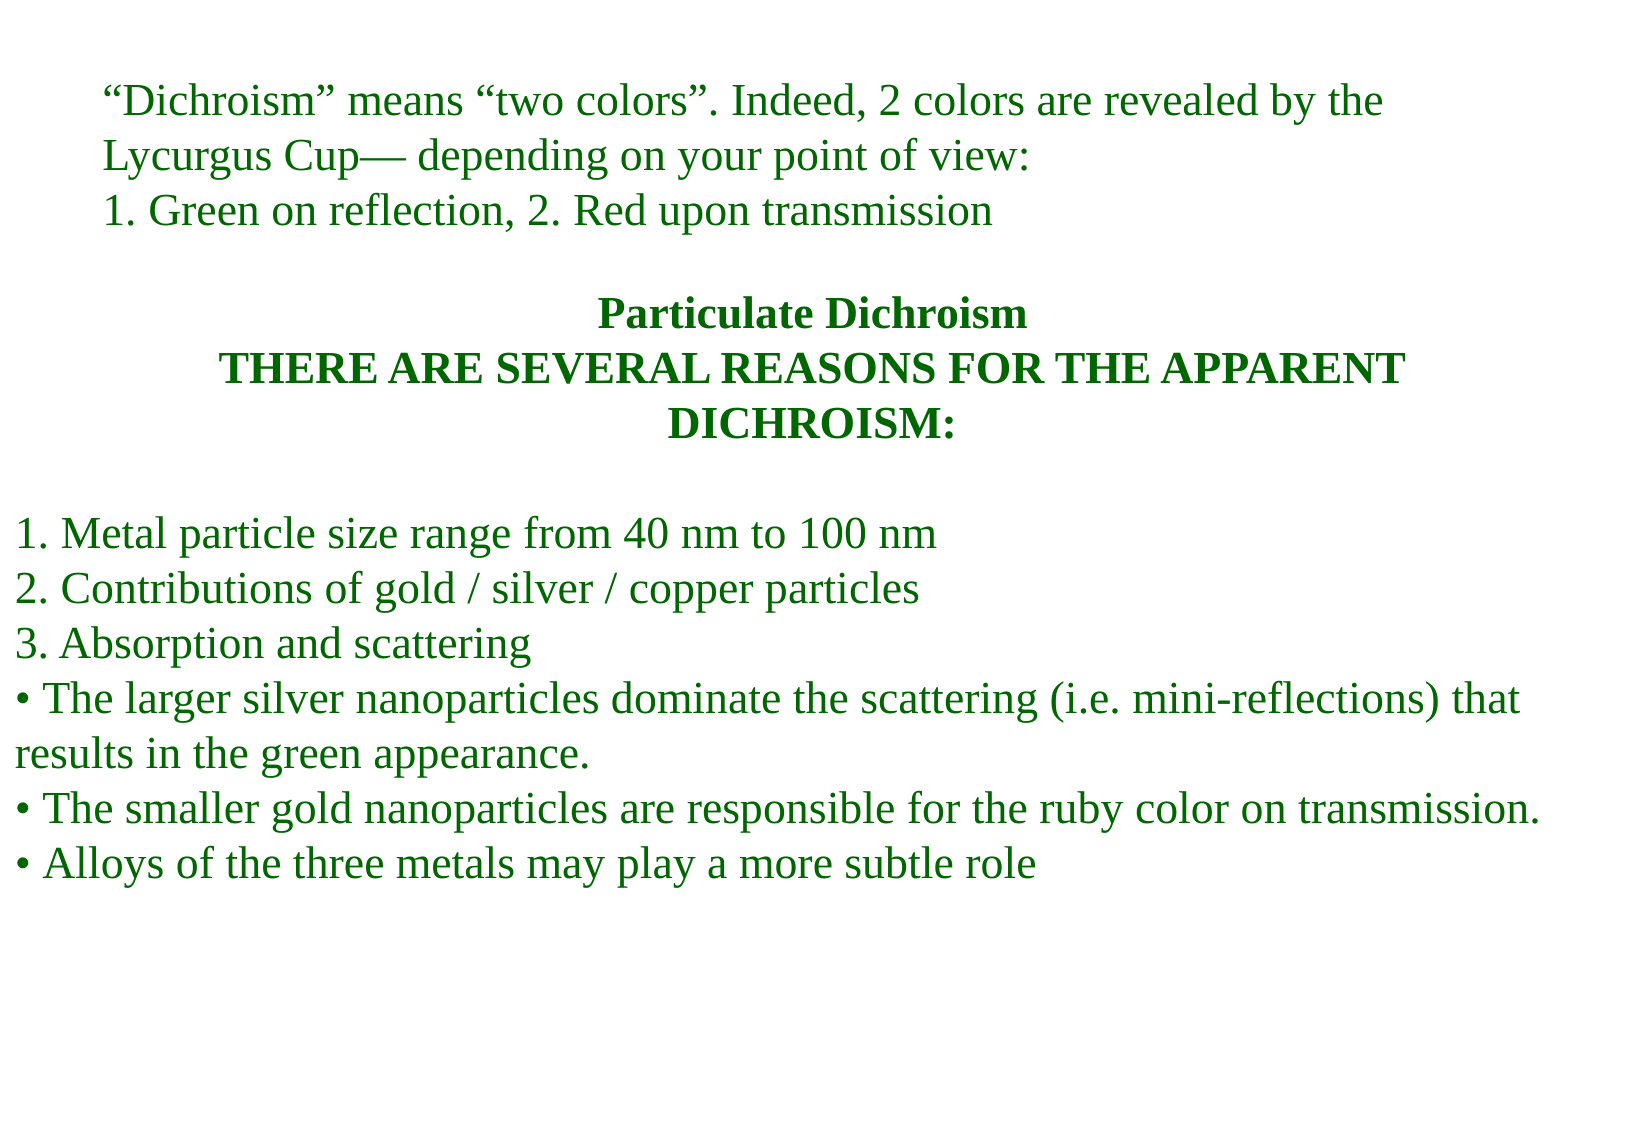

“Dichroism” means “two colors”. Indeed, 2 colors are revealed by the Lycurgus Cup— depending on your point of view:
1. Green on reflection, 2. Red upon transmission
Particulate Dichroism
THERE ARE SEVERAL REASONS FOR THE APPARENT
DICHROISM:

1. Metal particle size range from 40 nm to 100 nm
2. Contributions of gold / silver / copper particles
3. Absorption and scattering
• The larger silver nanoparticles dominate the scattering (i.e. mini-reflections) that results in the green appearance.
• The smaller gold nanoparticles are responsible for the ruby color on transmission.
• Alloys of the three metals may play a more subtle role

58